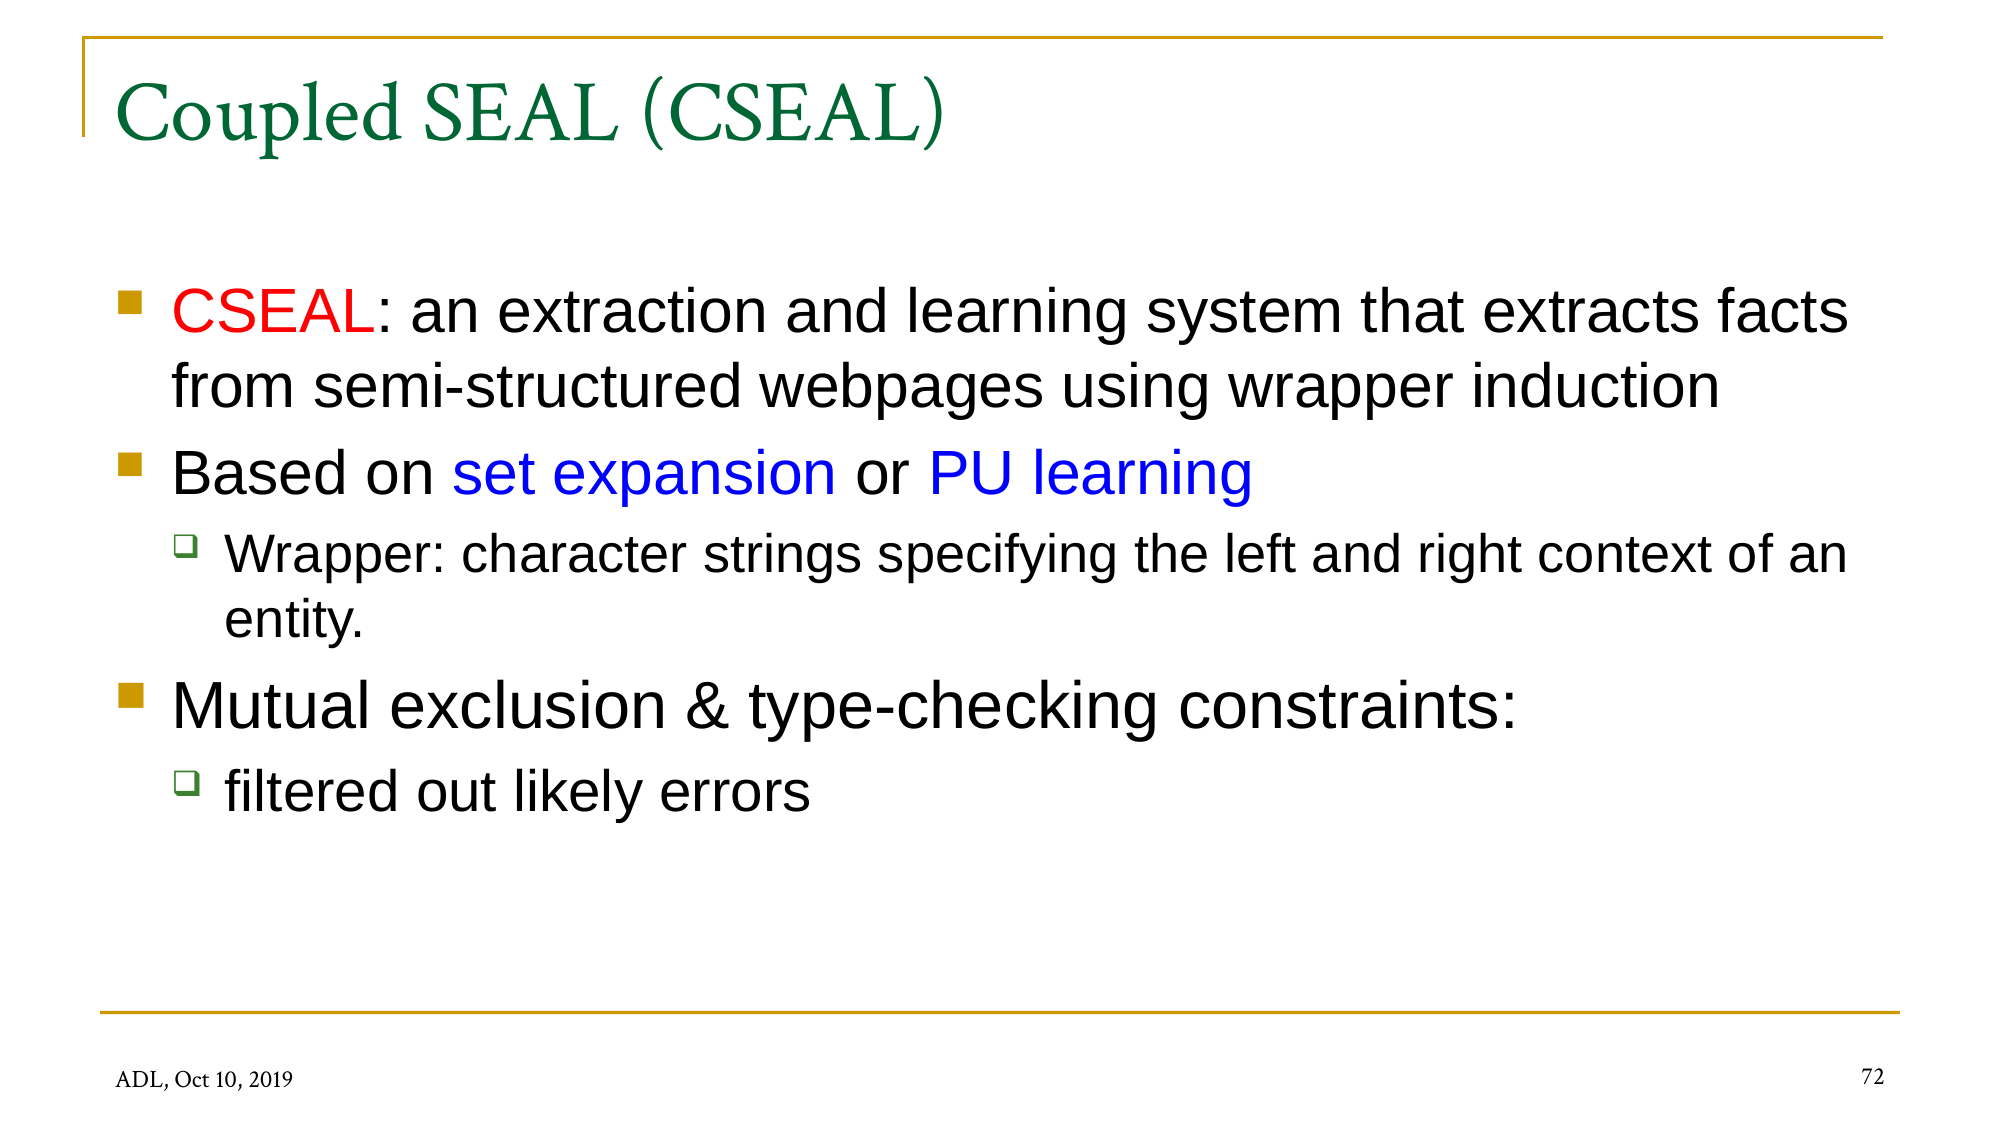

# Coupled SEAL (CSEAL)
CSEAL: an extraction and learning system that extracts facts from semi-structured webpages using wrapper induction
Based on set expansion or PU learning
Wrapper: character strings specifying the left and right context of an entity.
Mutual exclusion & type-checking constraints:
filtered out likely errors
72
ADL, Oct 10, 2019